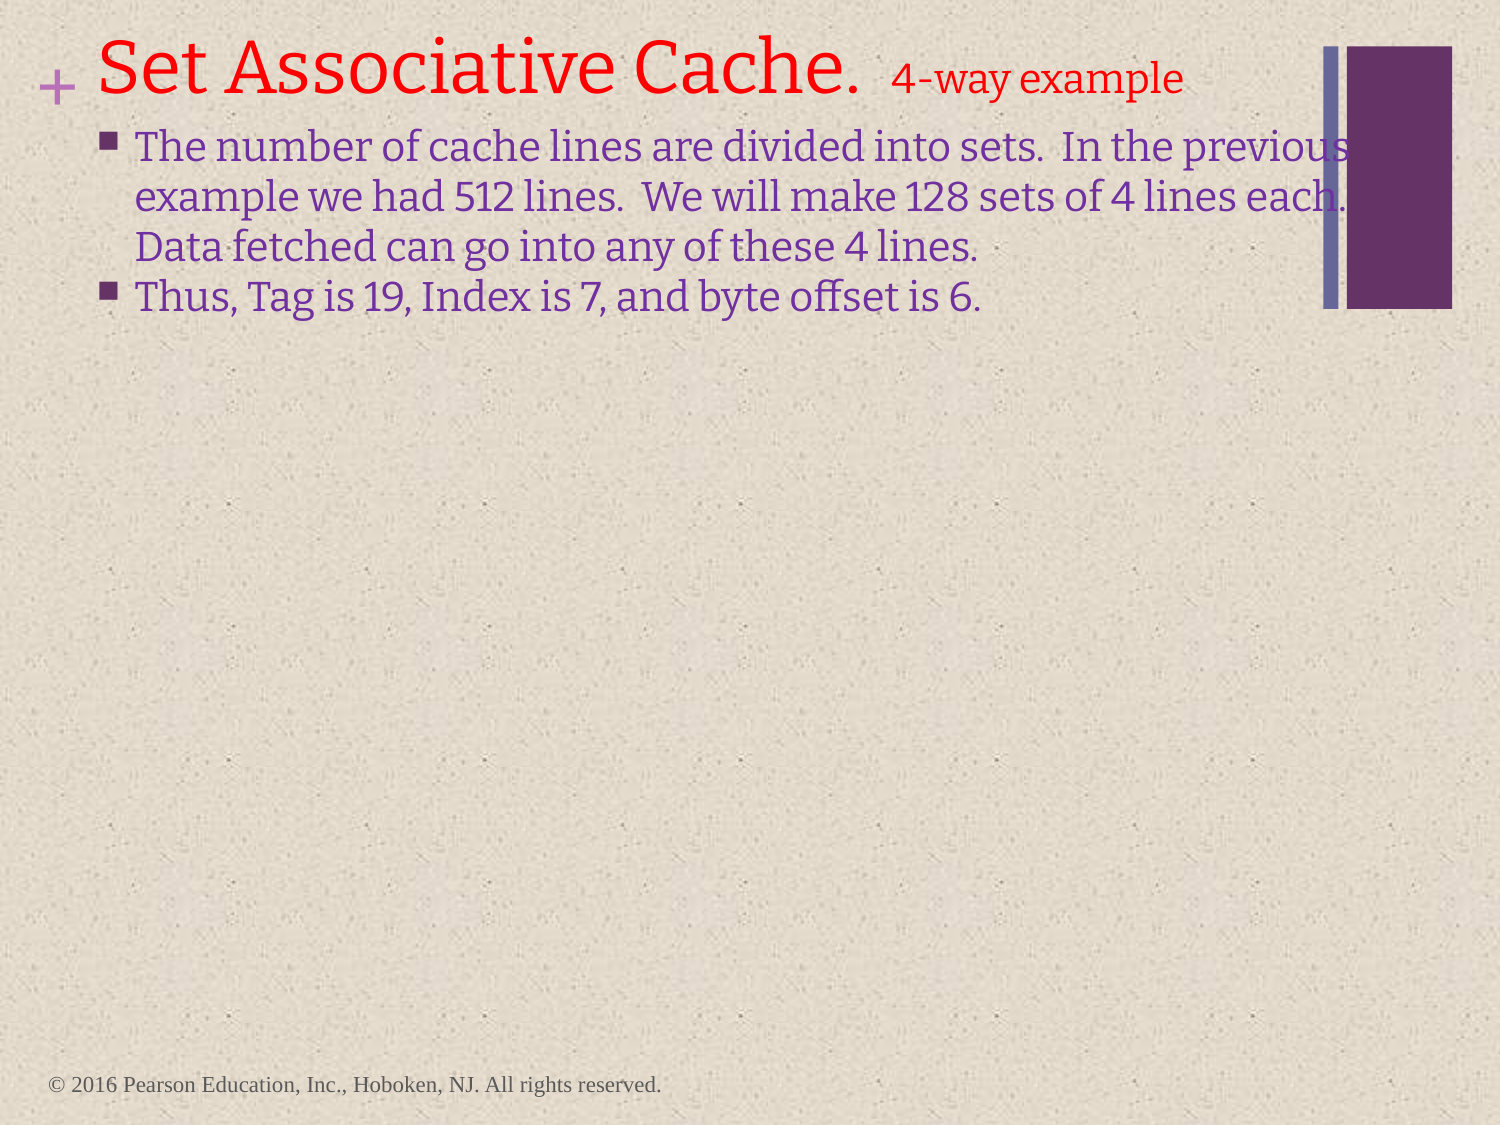

# Set Associative Cache.  4-way example
The number of cache lines are divided into sets.  In the previous example we had 512 lines.  We will make 128 sets of 4 lines each.  Data fetched can go into any of these 4 lines.
Thus, Tag is 19, Index is 7, and byte offset is 6.
© 2016 Pearson Education, Inc., Hoboken, NJ. All rights reserved.